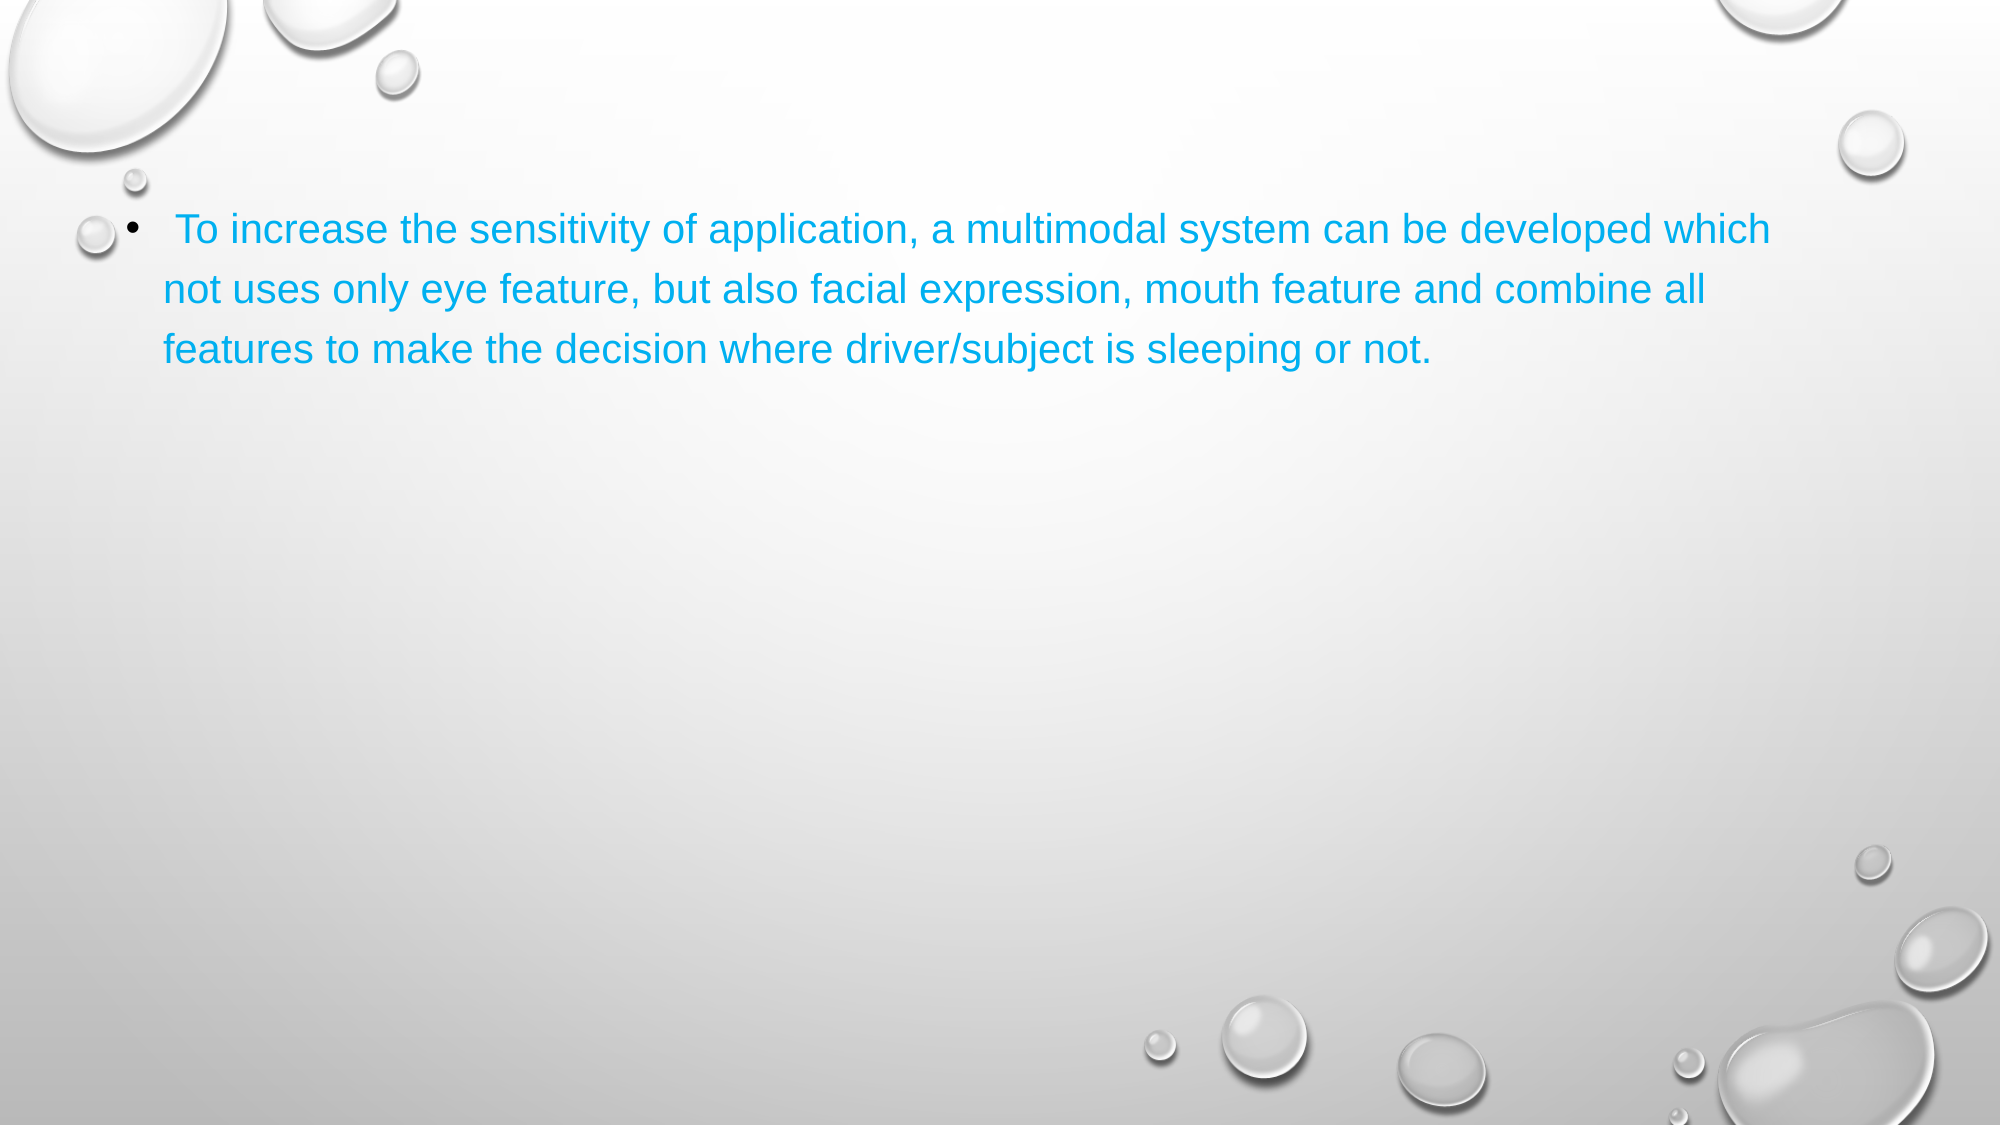

To increase the sensitivity of application, a multimodal system can be developed which not uses only eye feature, but also facial expression, mouth feature and combine all features to make the decision where driver/subject is sleeping or not.